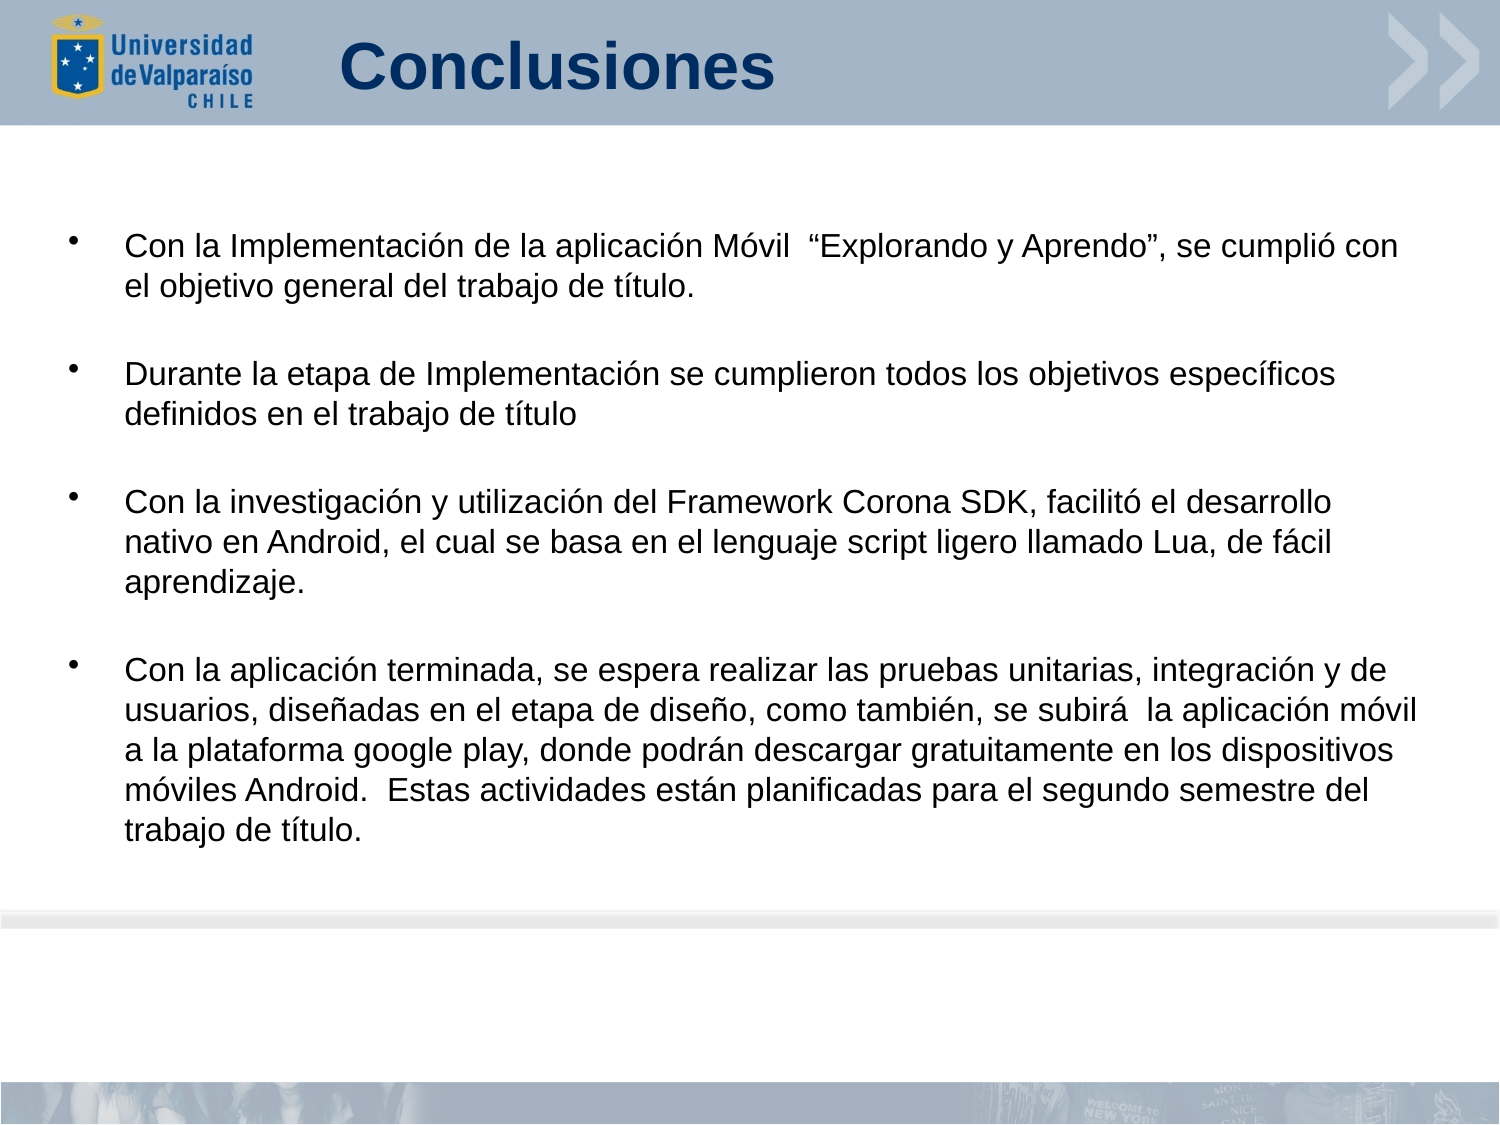

# Conclusiones

Con la Implementación de la aplicación Móvil  “Explorando y Aprendo”, se cumplió con el objetivo general del trabajo de título.

Durante la etapa de Implementación se cumplieron todos los objetivos específicos definidos en el trabajo de título

Con la investigación y utilización del Framework Corona SDK, facilitó el desarrollo nativo en Android, el cual se basa en el lenguaje script ligero llamado Lua, de fácil aprendizaje.

Con la aplicación terminada, se espera realizar las pruebas unitarias, integración y de usuarios, diseñadas en el etapa de diseño, como también, se subirá  la aplicación móvil a la plataforma google play, donde podrán descargar gratuitamente en los dispositivos móviles Android.  Estas actividades están planificadas para el segundo semestre del trabajo de título.